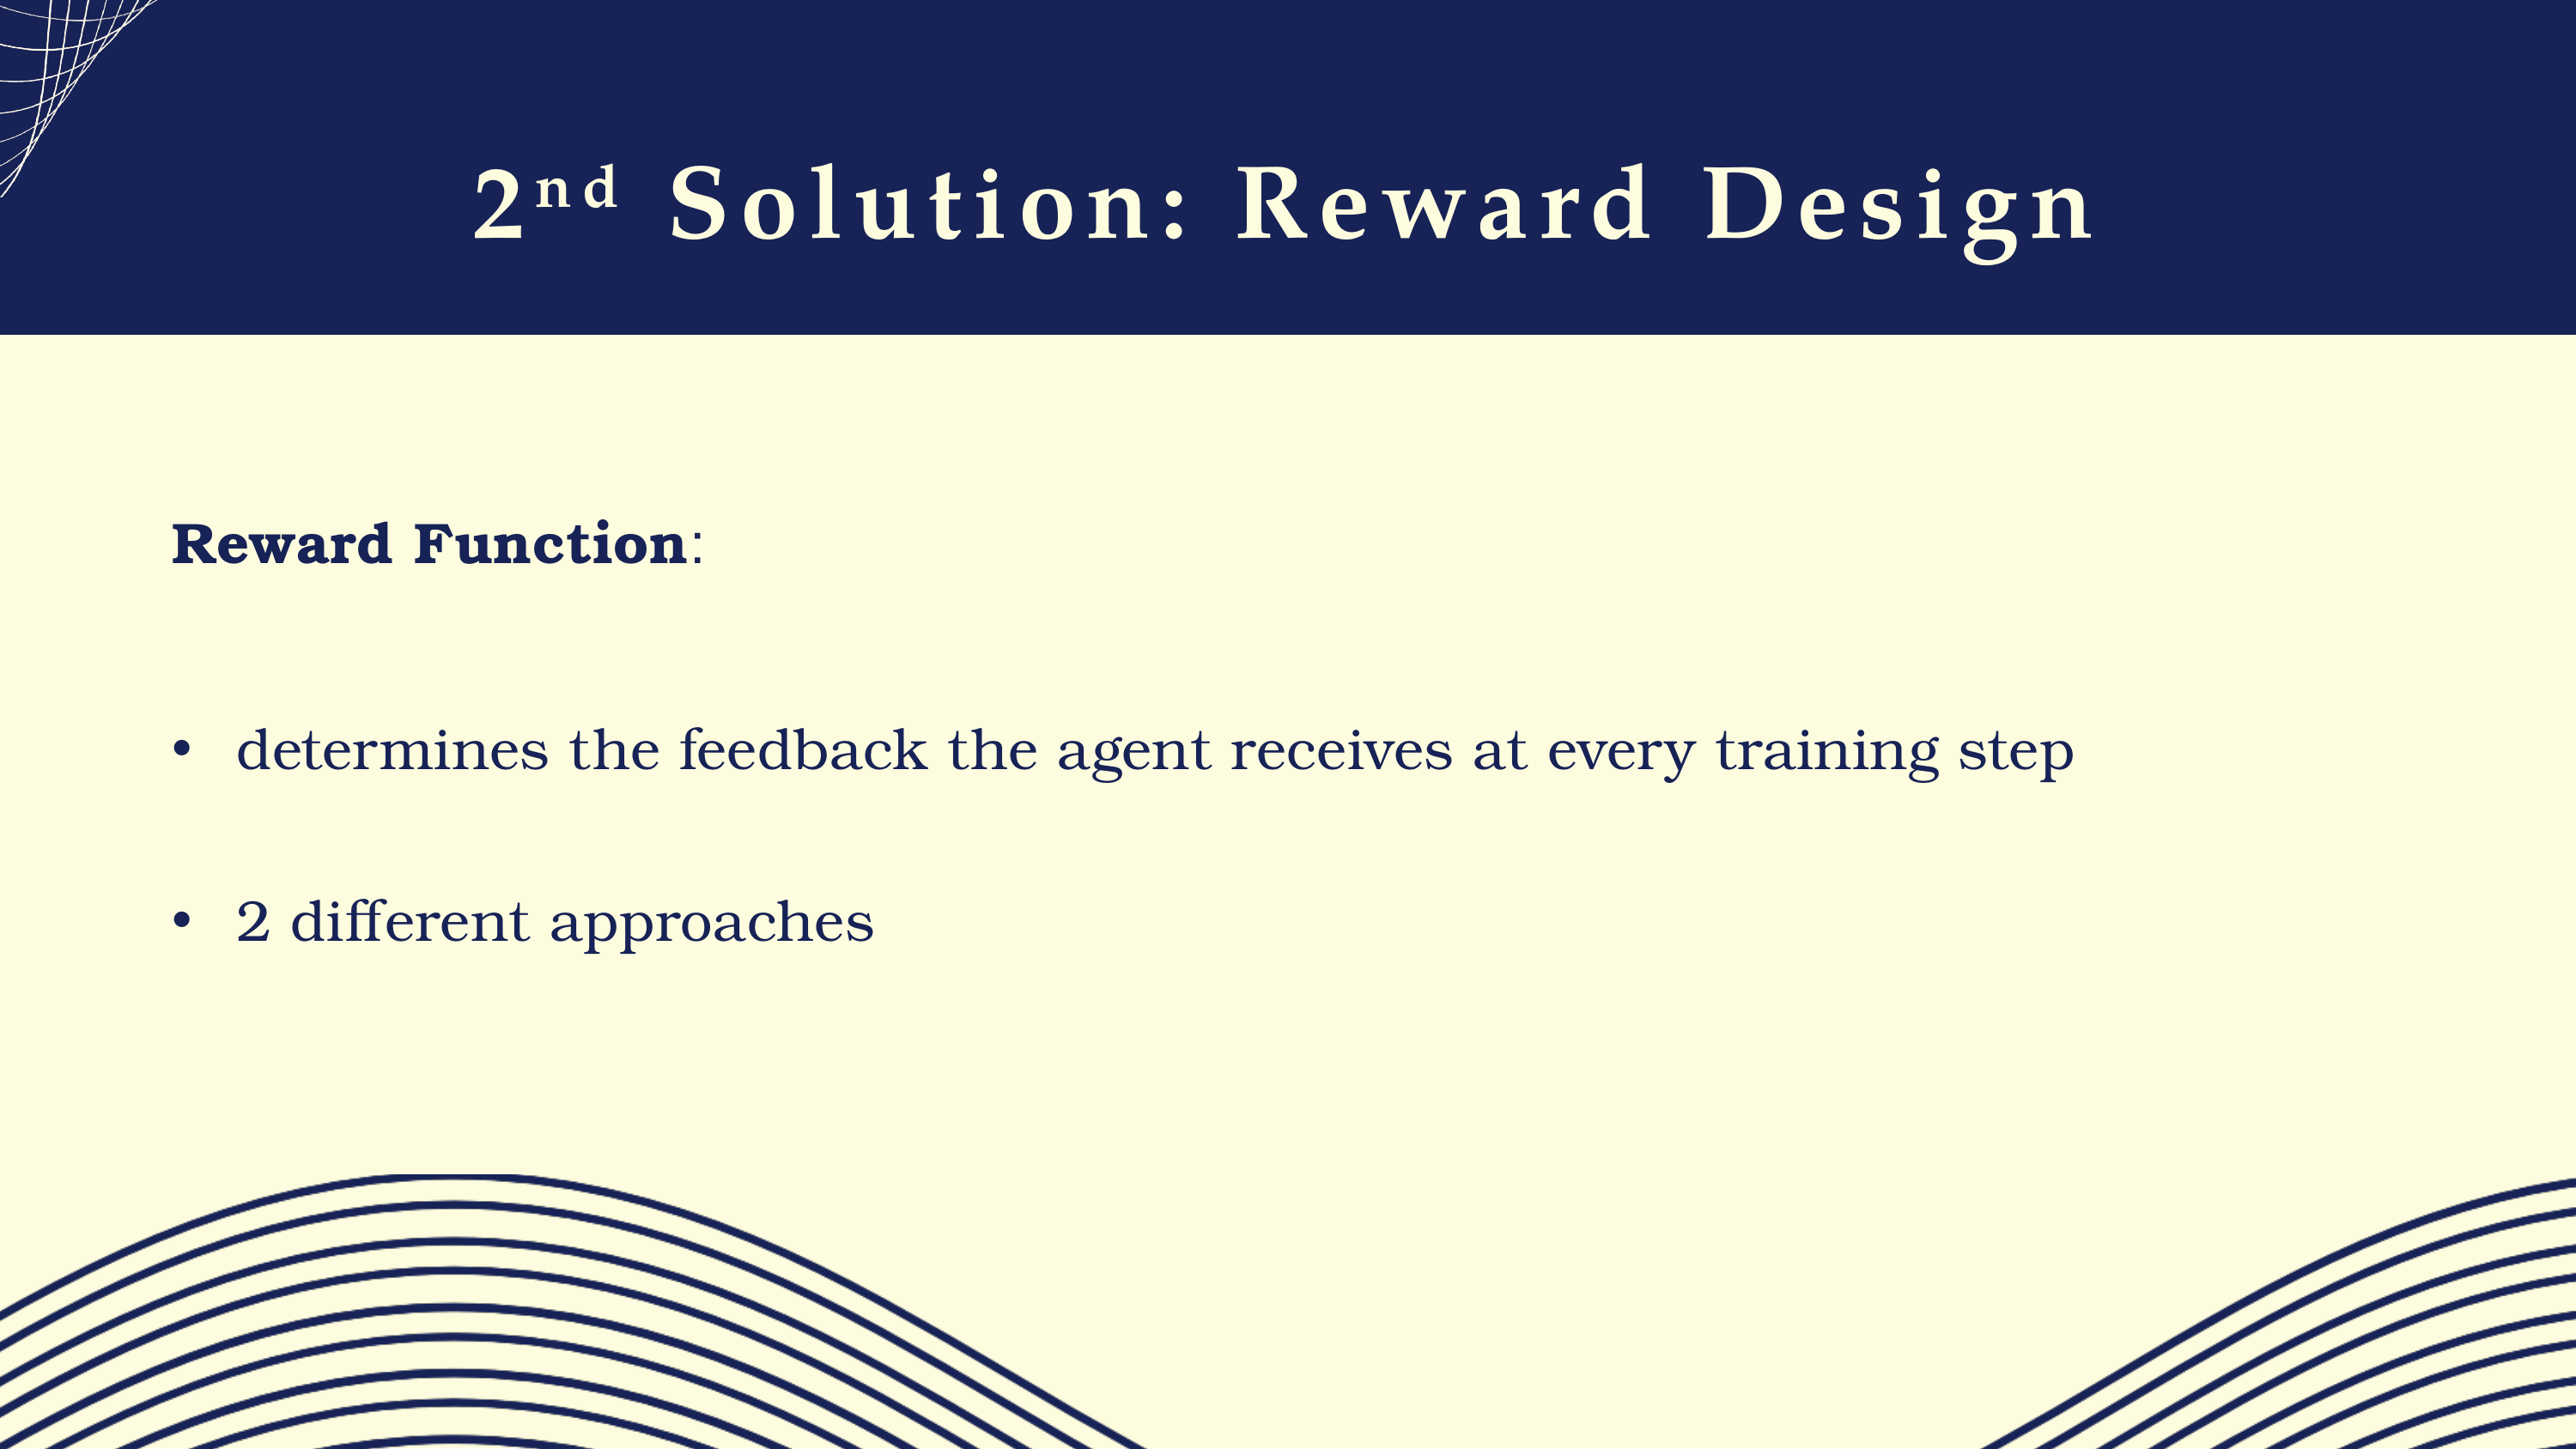

2nd Solution: Reward Design
Reward Function:
determines the feedback the agent receives at every training step
2 different approaches